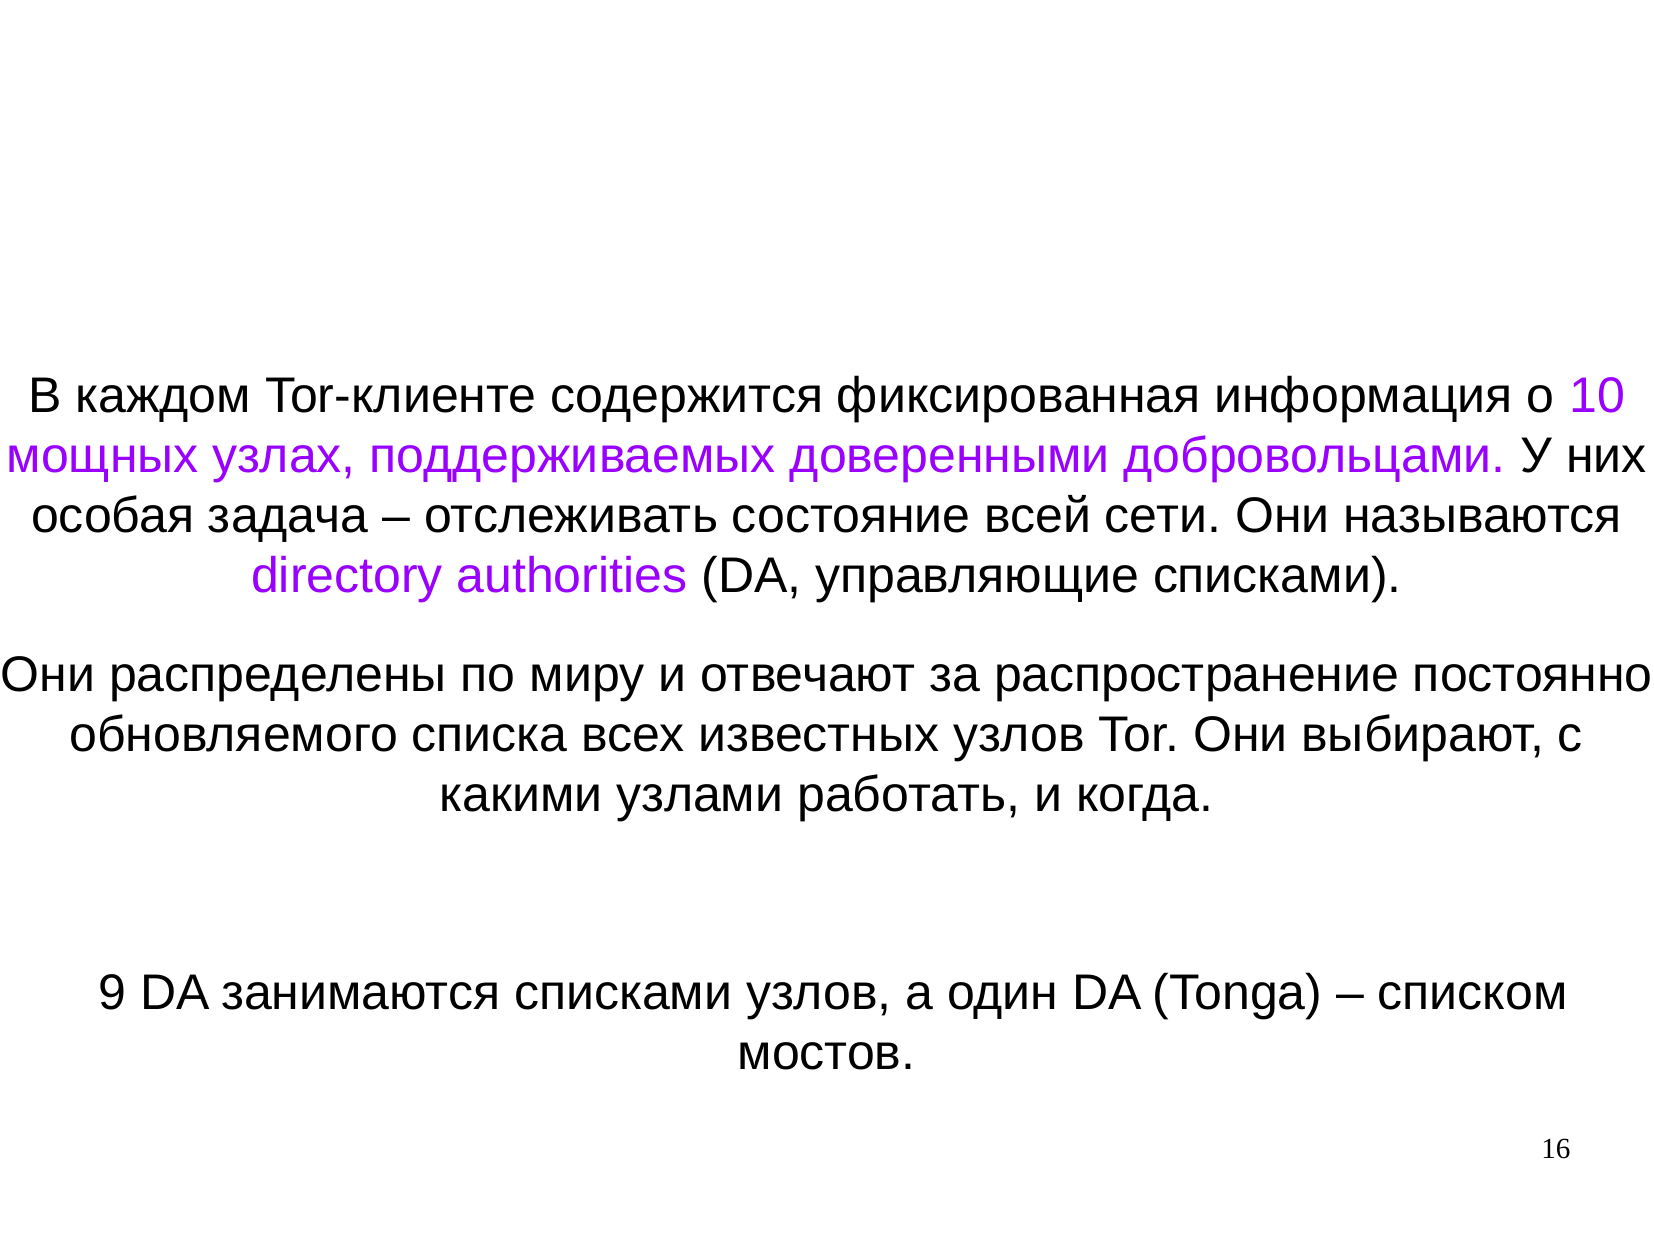

В каждом Tor-клиенте содержится фиксированная информация о 10 мощных узлах, поддерживаемых доверенными добровольцами. У них особая задача – отслеживать состояние всей сети. Они называются directory authorities (DA, управляющие списками).
Они распределены по миру и отвечают за распространение постоянно обновляемого списка всех известных узлов Tor. Они выбирают, с какими узлами работать, и когда.

 9 DA занимаются списками узлов, а один DA (Tonga) – списком мостов.
16